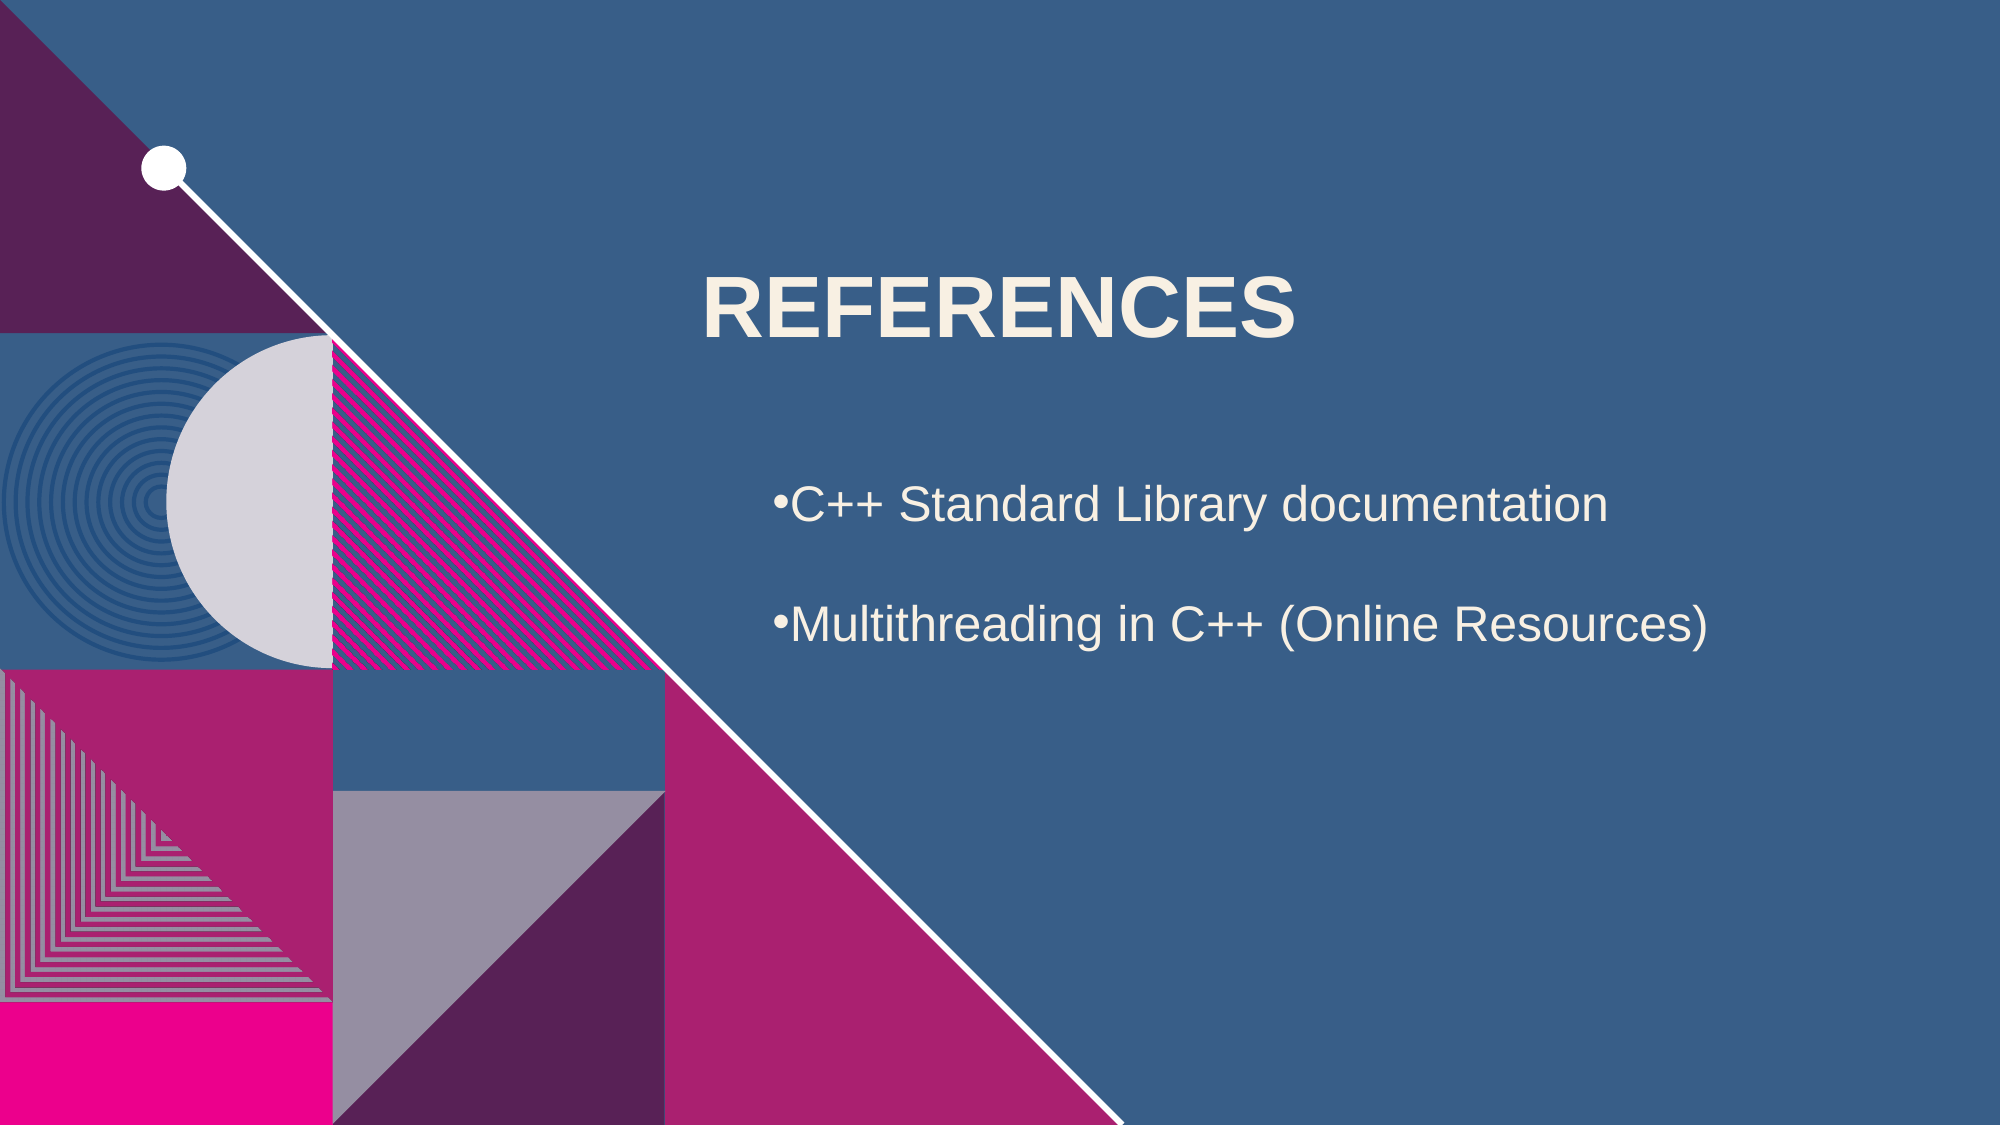

# References
C++ Standard Library documentation

Multithreading in C++ (Online Resources)